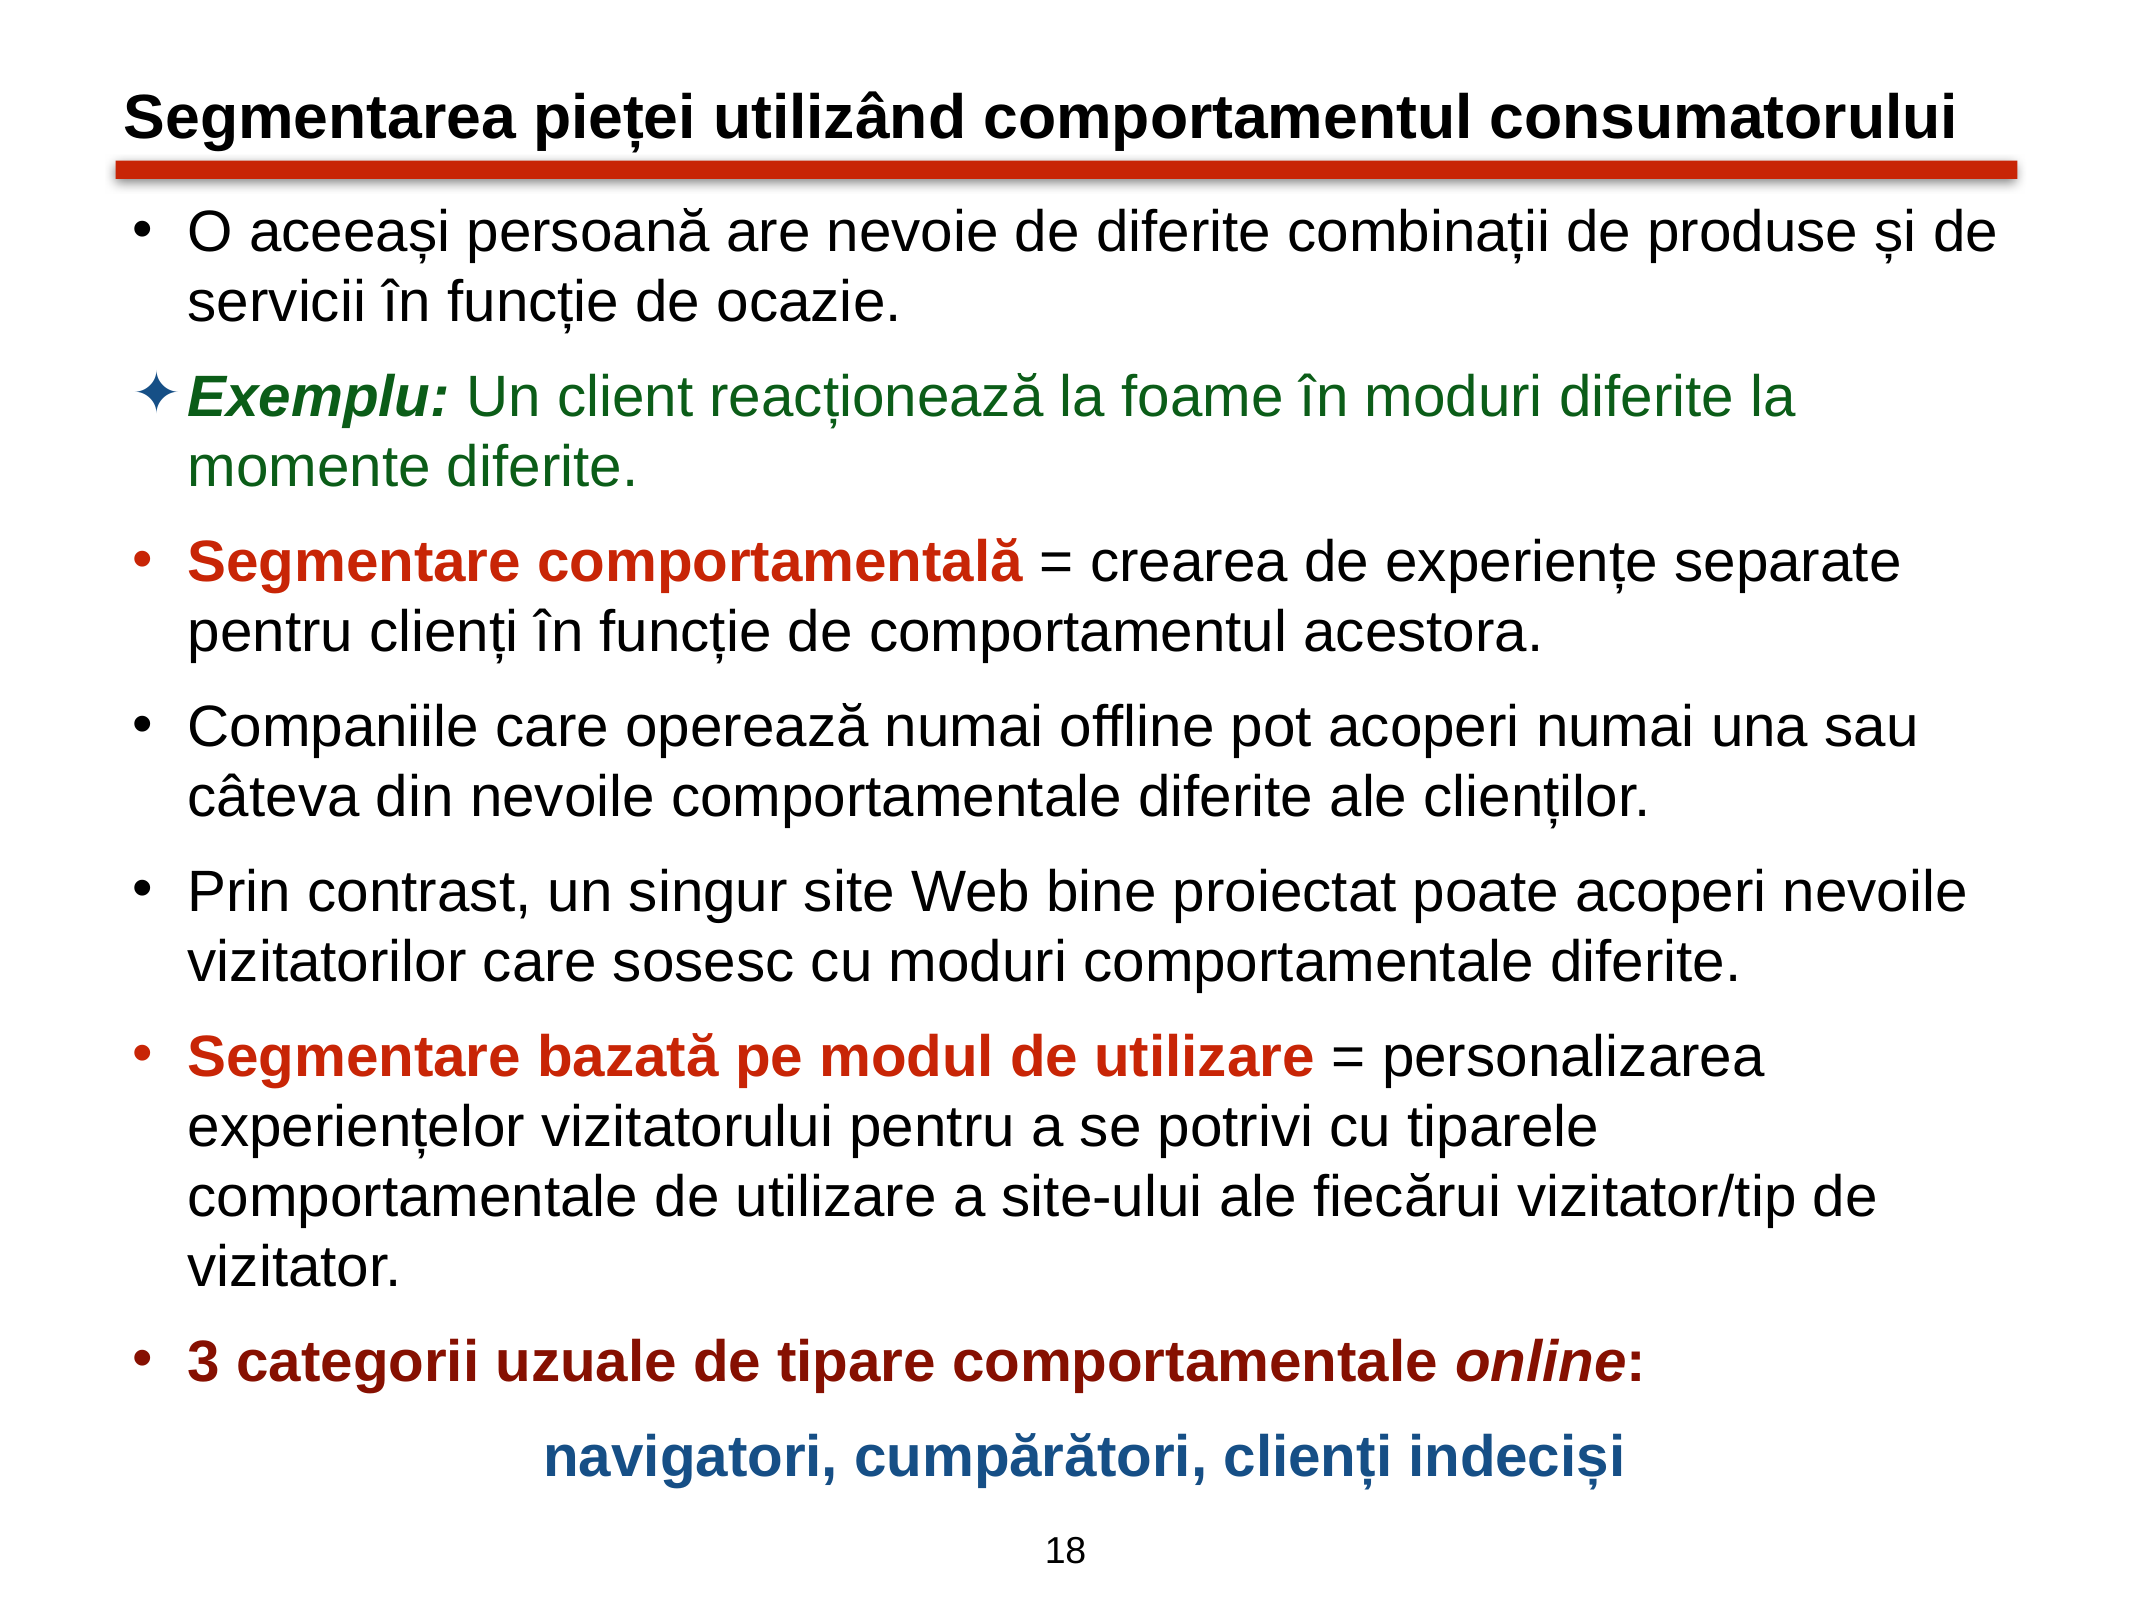

# Segmentarea pieței utilizând comportamentul consumatorului

O aceeași persoană are nevoie de diferite combinații de produse și de servicii în funcție de ocazie.
Exemplu: Un client reacționează la foame în moduri diferite la momente diferite.
Segmentare comportamentală = crearea de experiențe separate pentru clienți în funcție de comportamentul acestora.
Companiile care operează numai offline pot acoperi numai una sau câteva din nevoile comportamentale diferite ale clienților.
Prin contrast, un singur site Web bine proiectat poate acoperi nevoile vizitatorilor care sosesc cu moduri comportamentale diferite.
Segmentare bazată pe modul de utilizare = personalizarea experiențelor vizitatorului pentru a se potrivi cu tiparele comportamentale de utilizare a site-ului ale fiecărui vizitator/tip de vizitator.
3 categorii uzuale de tipare comportamentale online:
navigatori, cumpărători, clienți indeciși
18